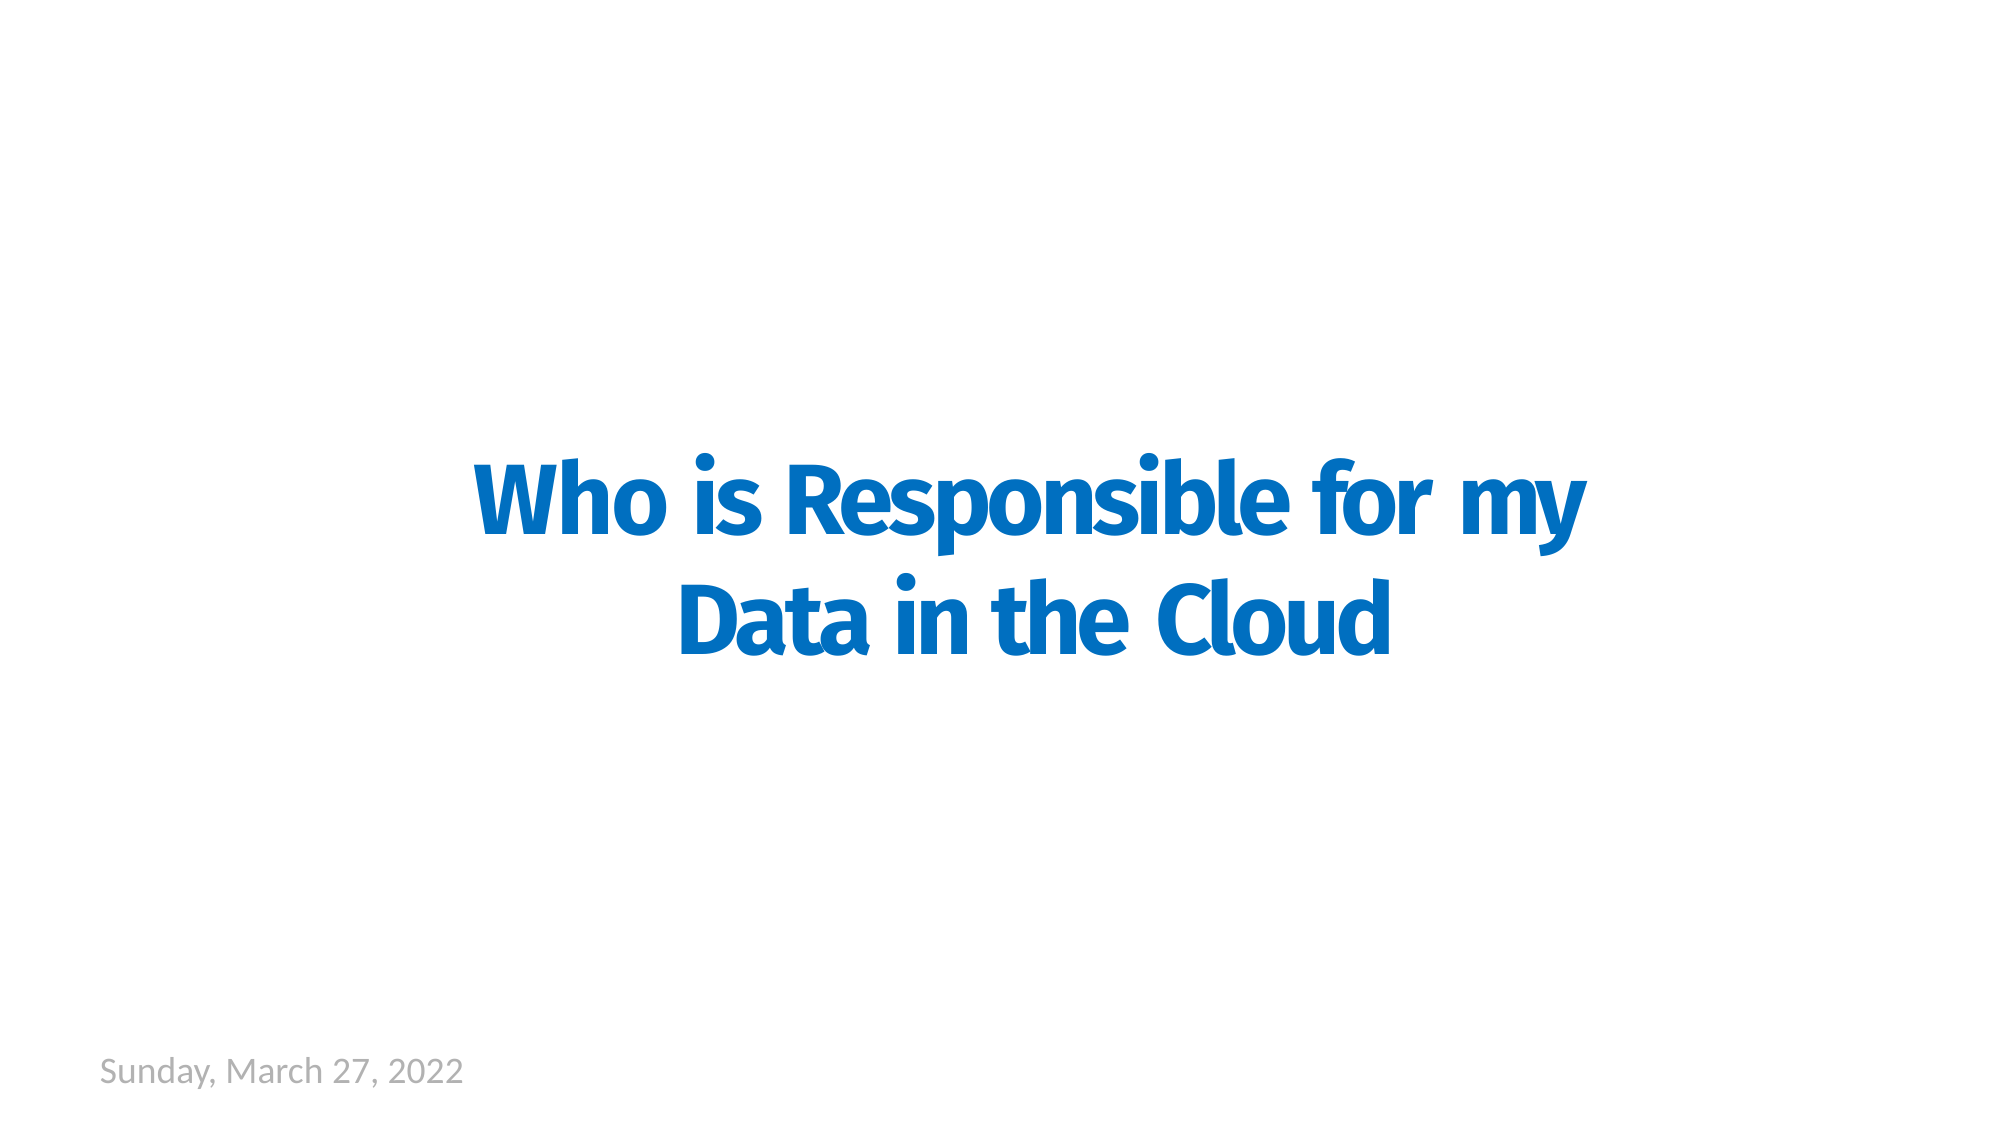

# Who is Responsible for my  Data in the Cloud
Sunday, March 27, 2022
24